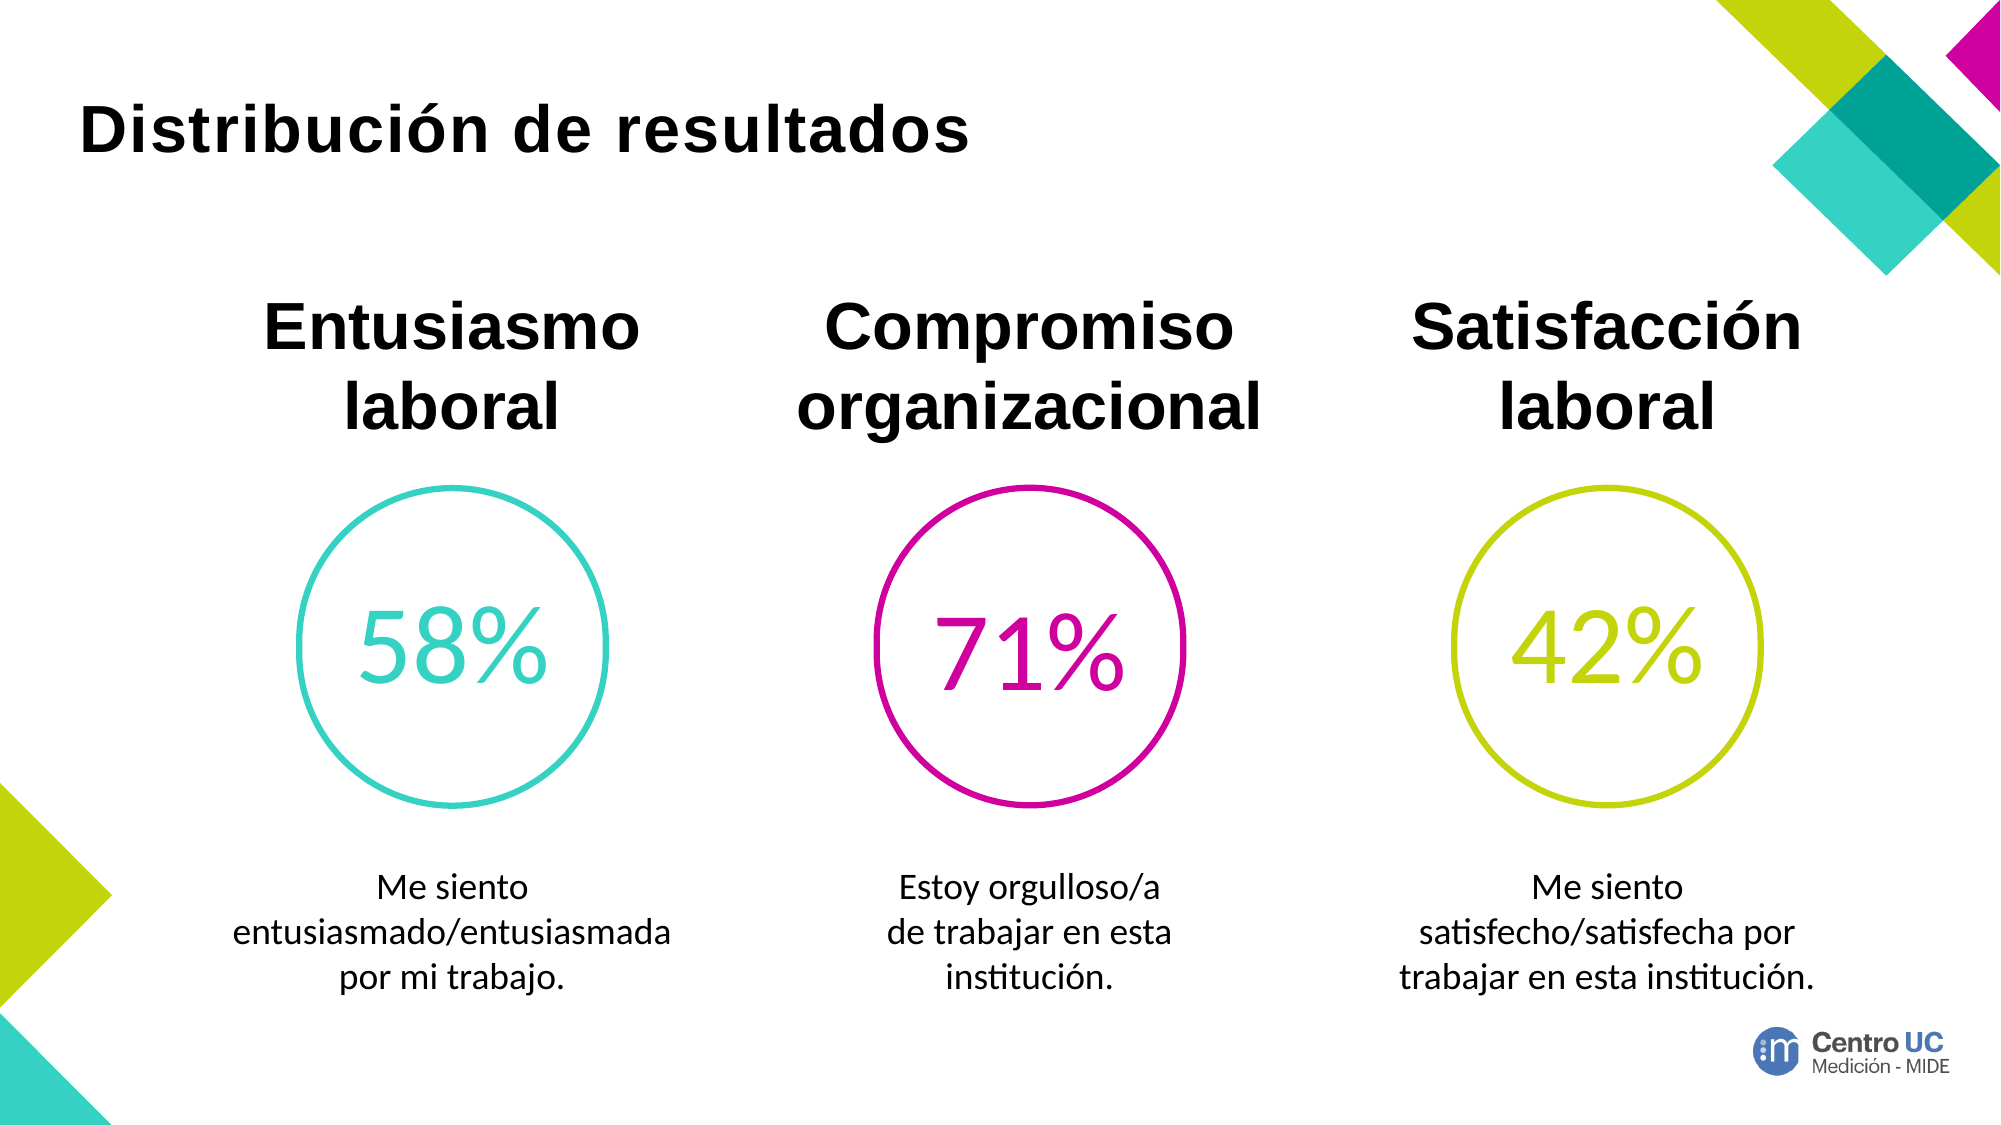

# Distribución de resultados

58%
42%
71%